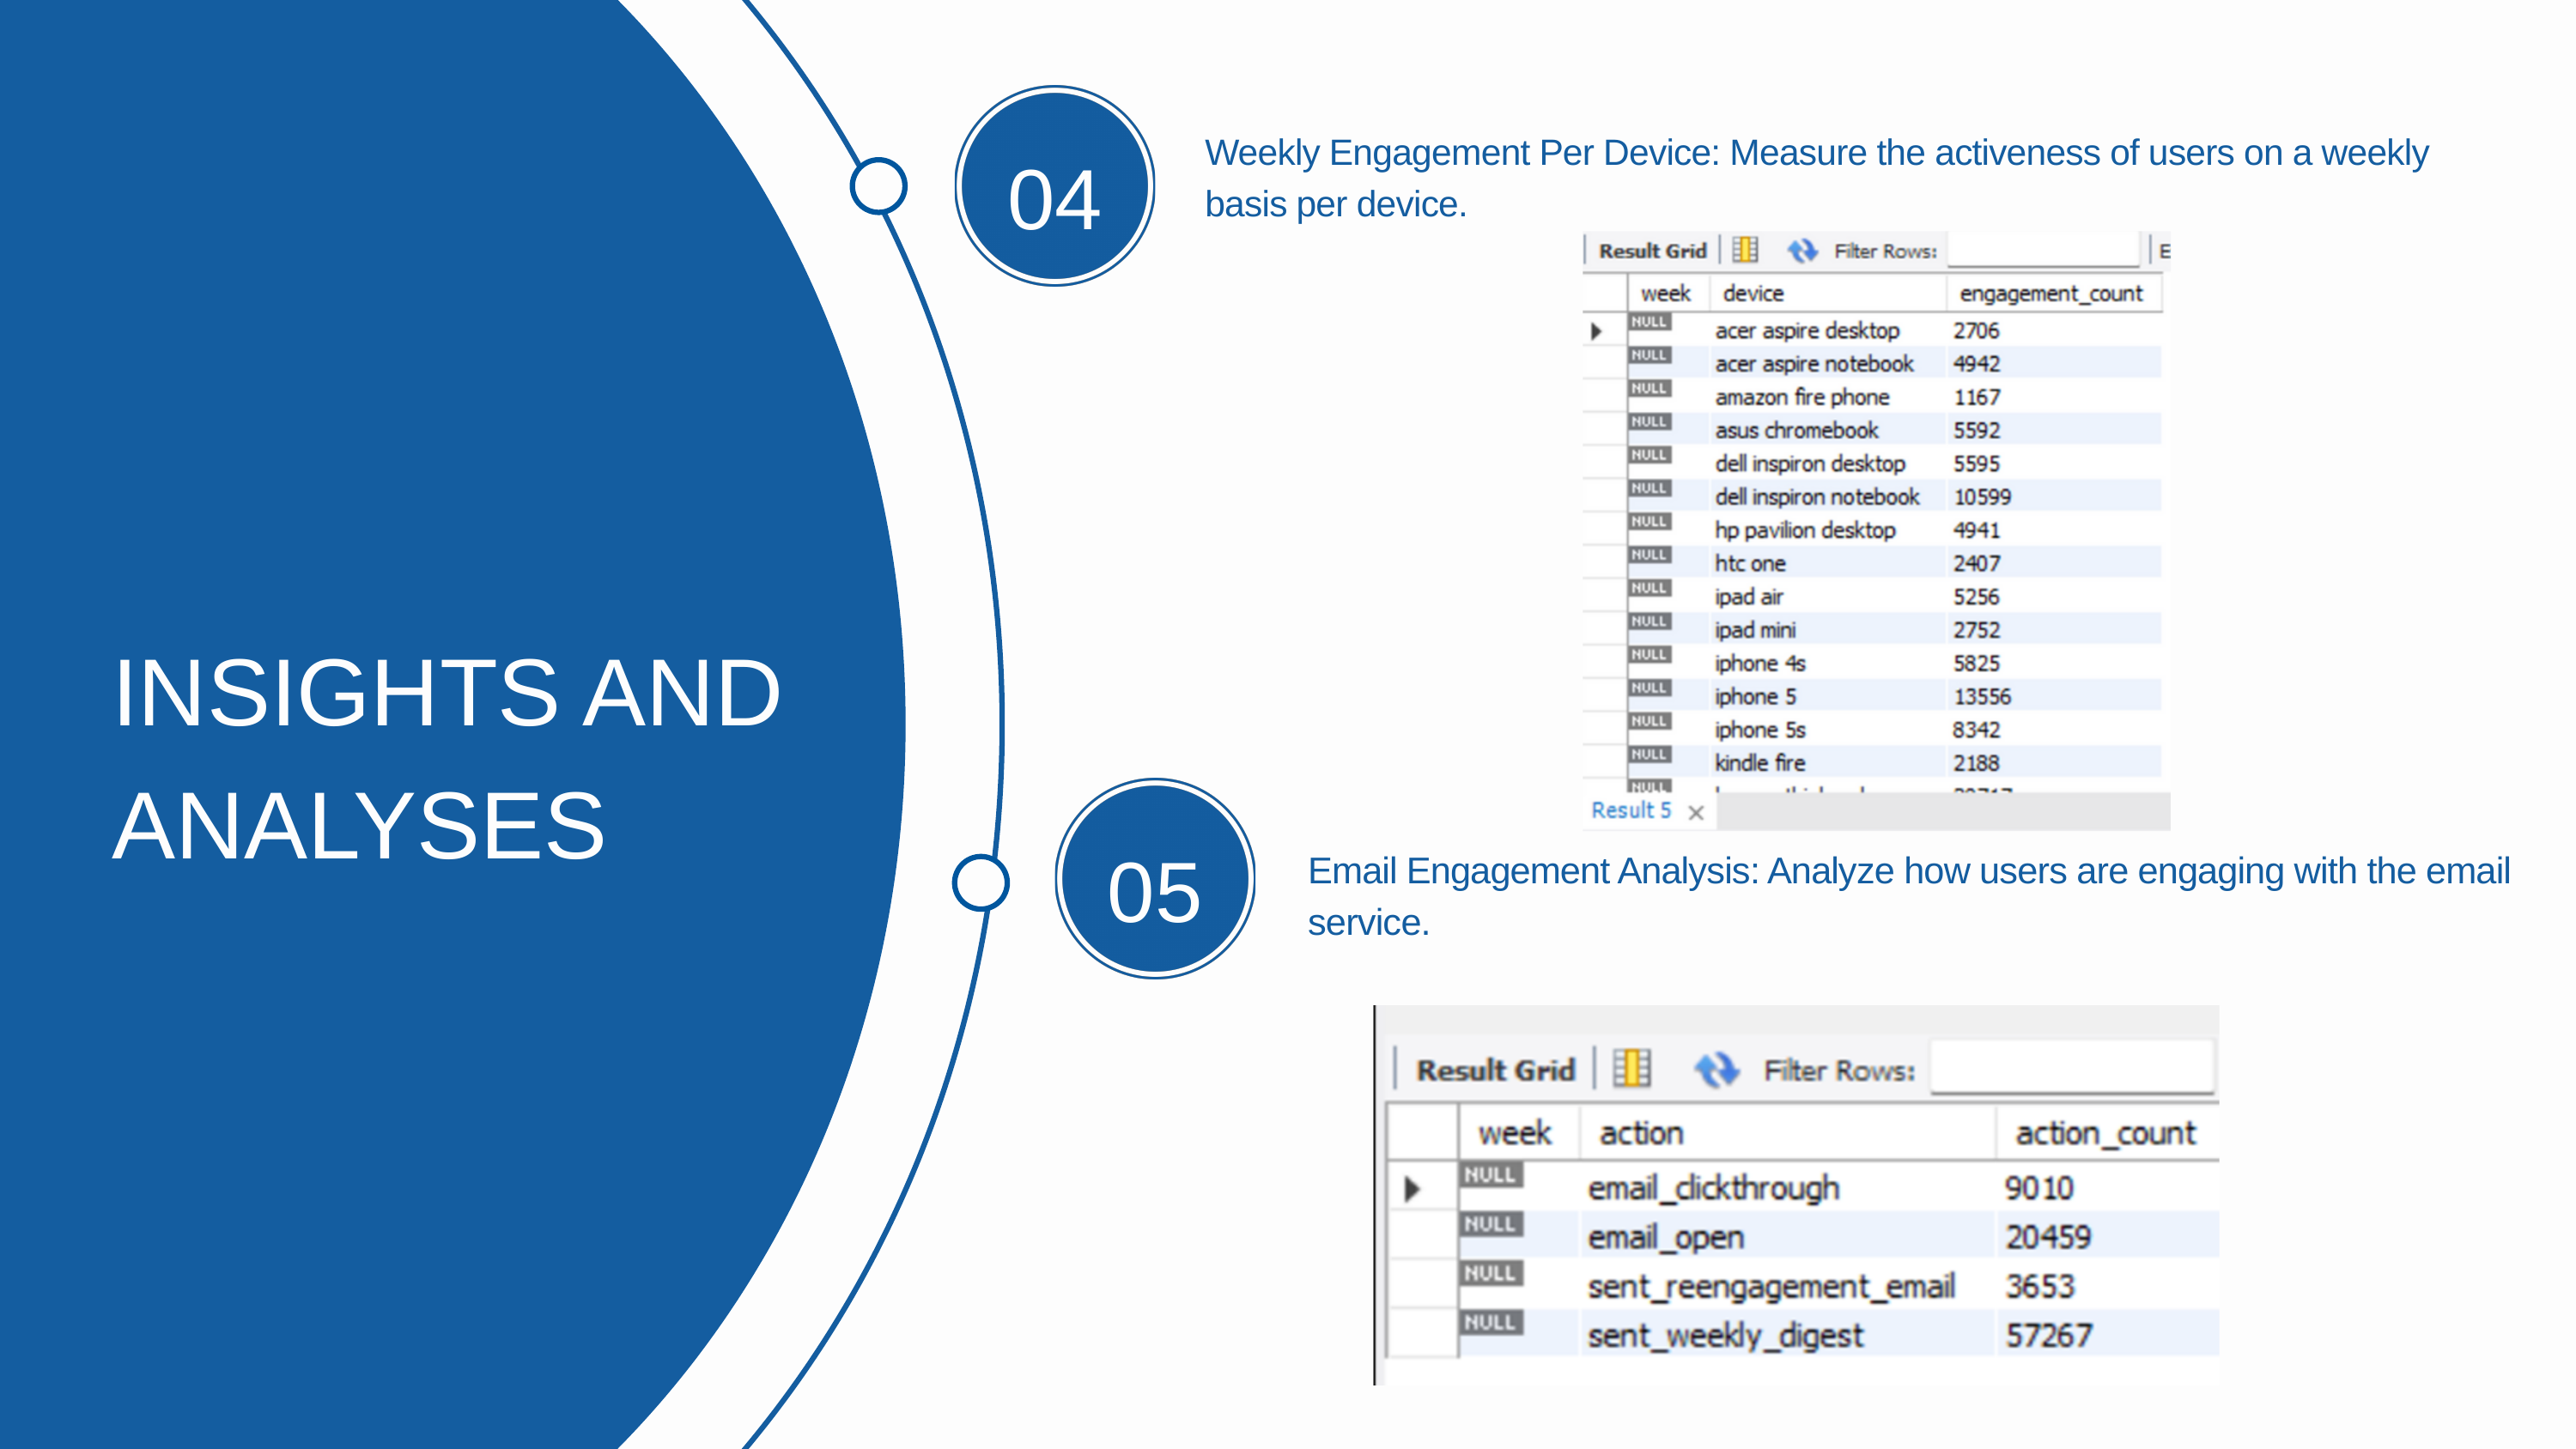

Weekly Engagement Per Device: Measure the activeness of users on a weekly basis per device.

04

05
Email Engagement Analysis: Analyze how users are engaging with the email service.

INSIGHTS AND ANALYSES